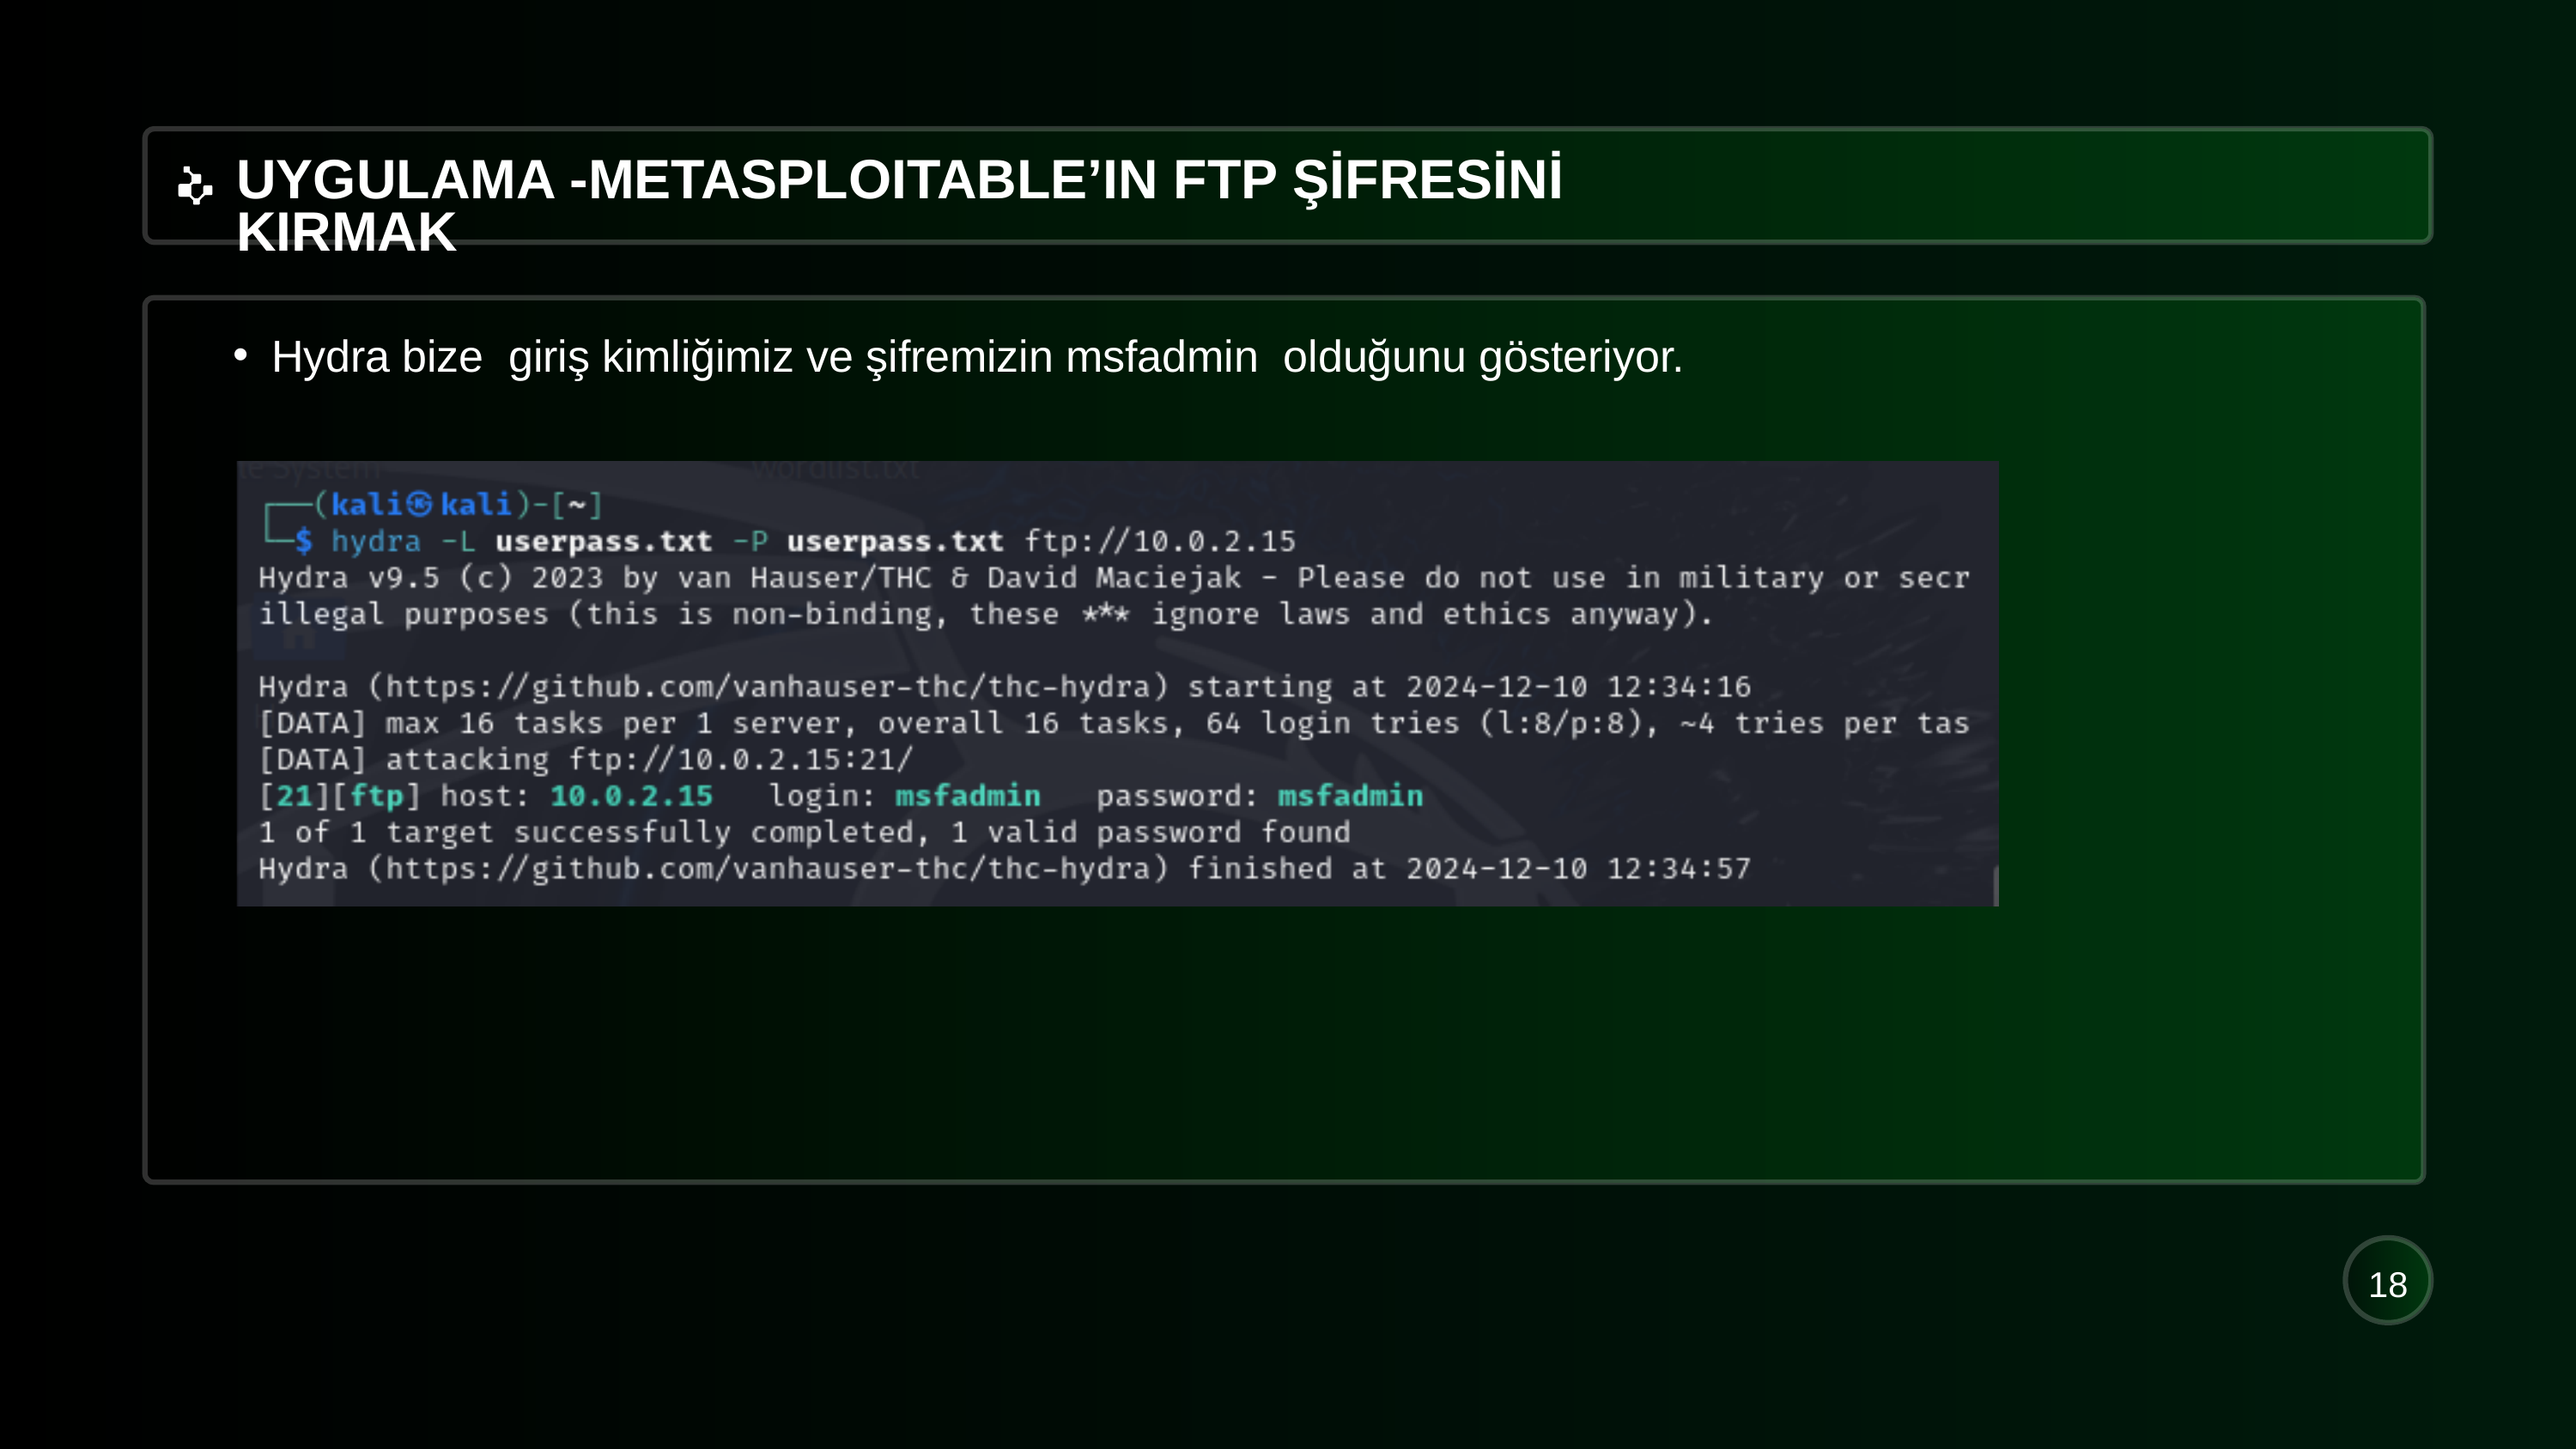

UYGULAMA -METASPLOITABLE’IN FTP ŞİFRESİNİ KIRMAK

Hydra bize  giriş kimliğimiz ve şifremizin msfadmin  olduğunu gösteriyor.

18